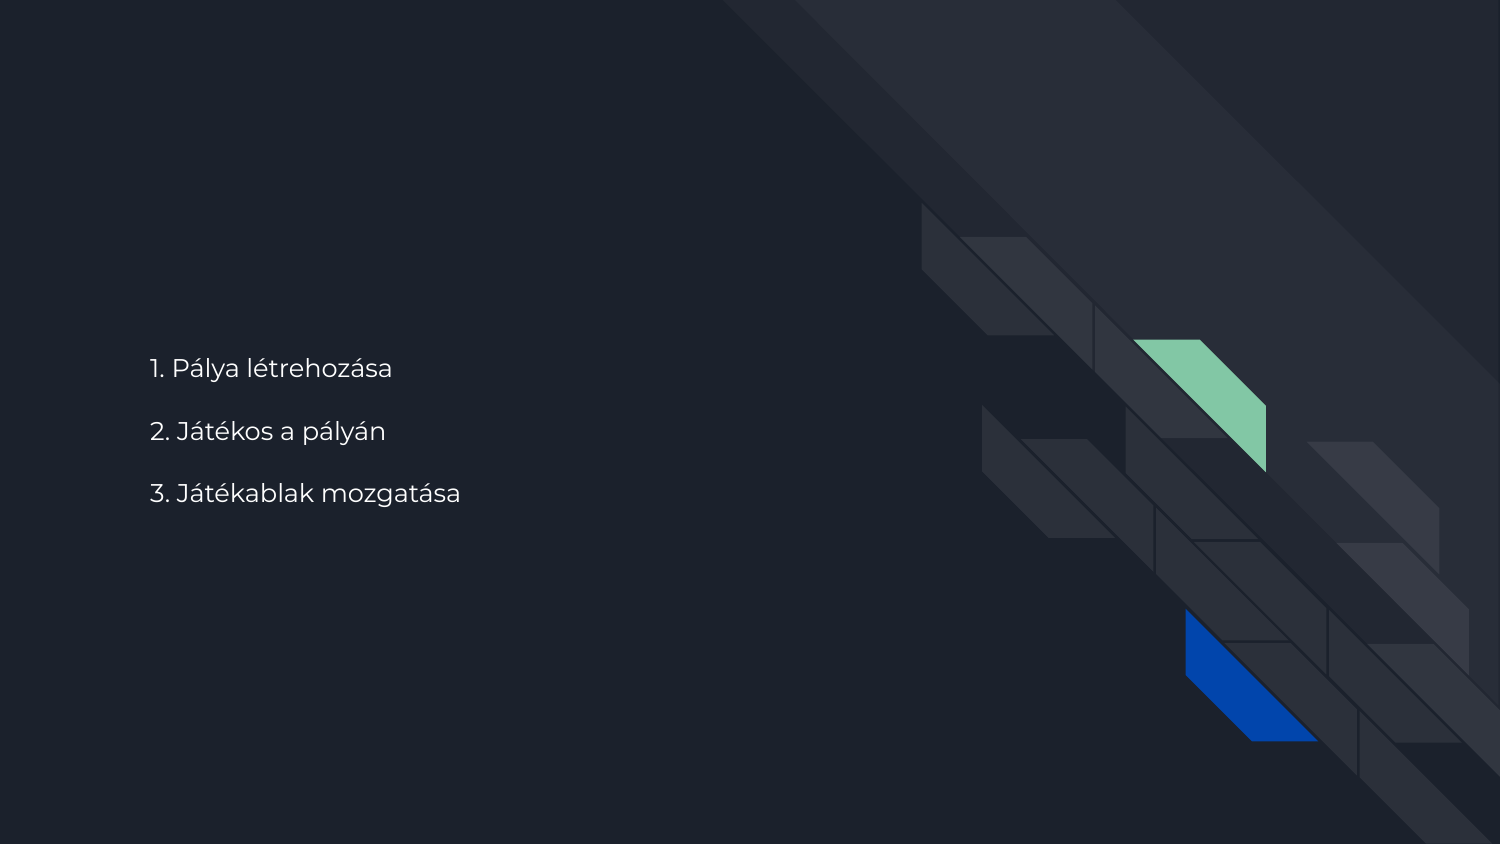

# 1. Pálya létrehozása 2. Játékos a pályán 3. Játékablak mozgatása